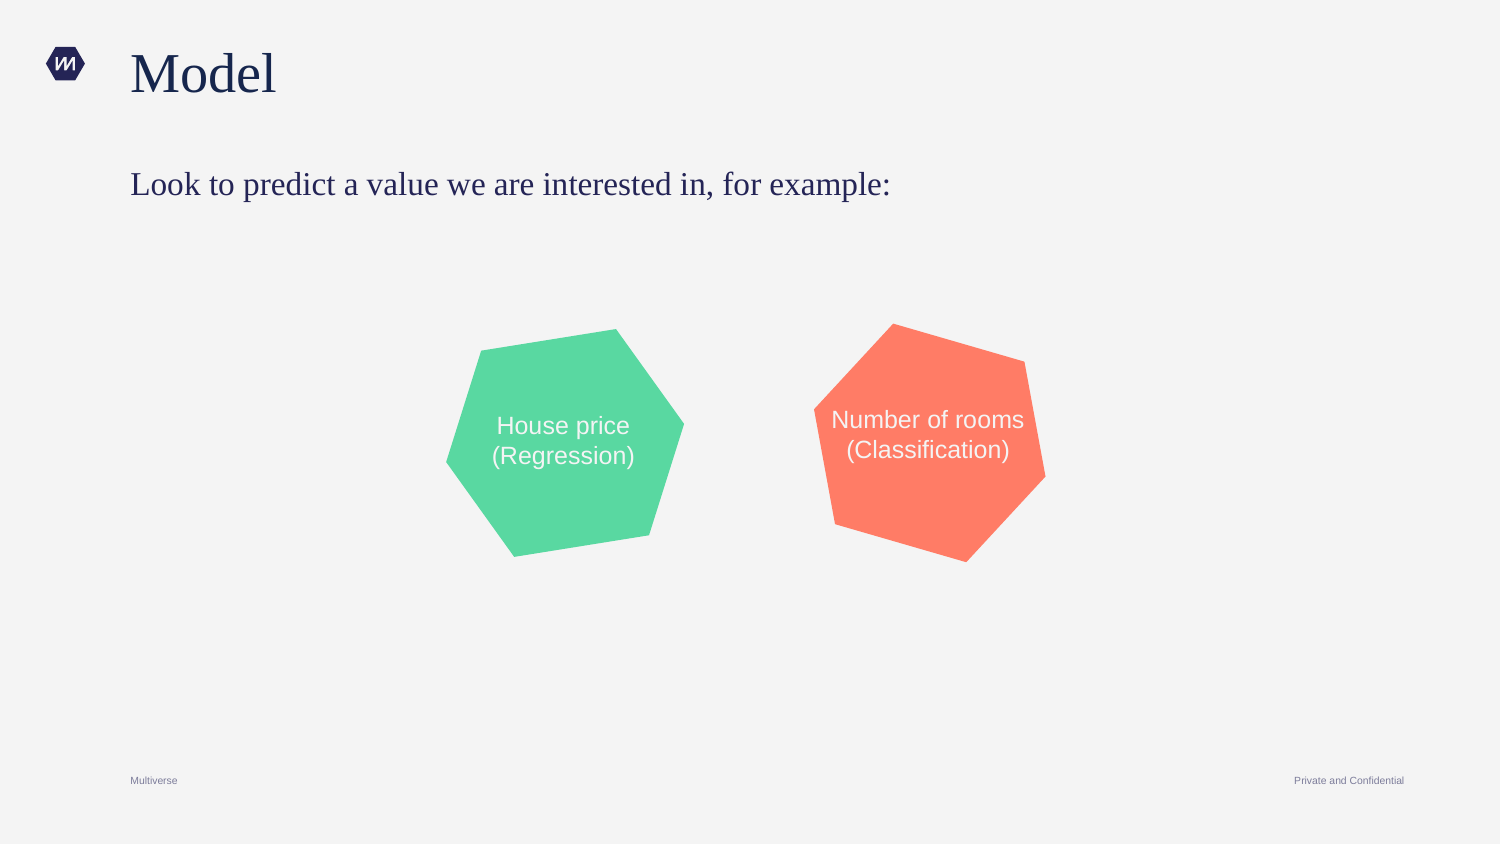

# Model
Look to predict a value we are interested in, for example:

Number of rooms (Classification)
House price (Regression)